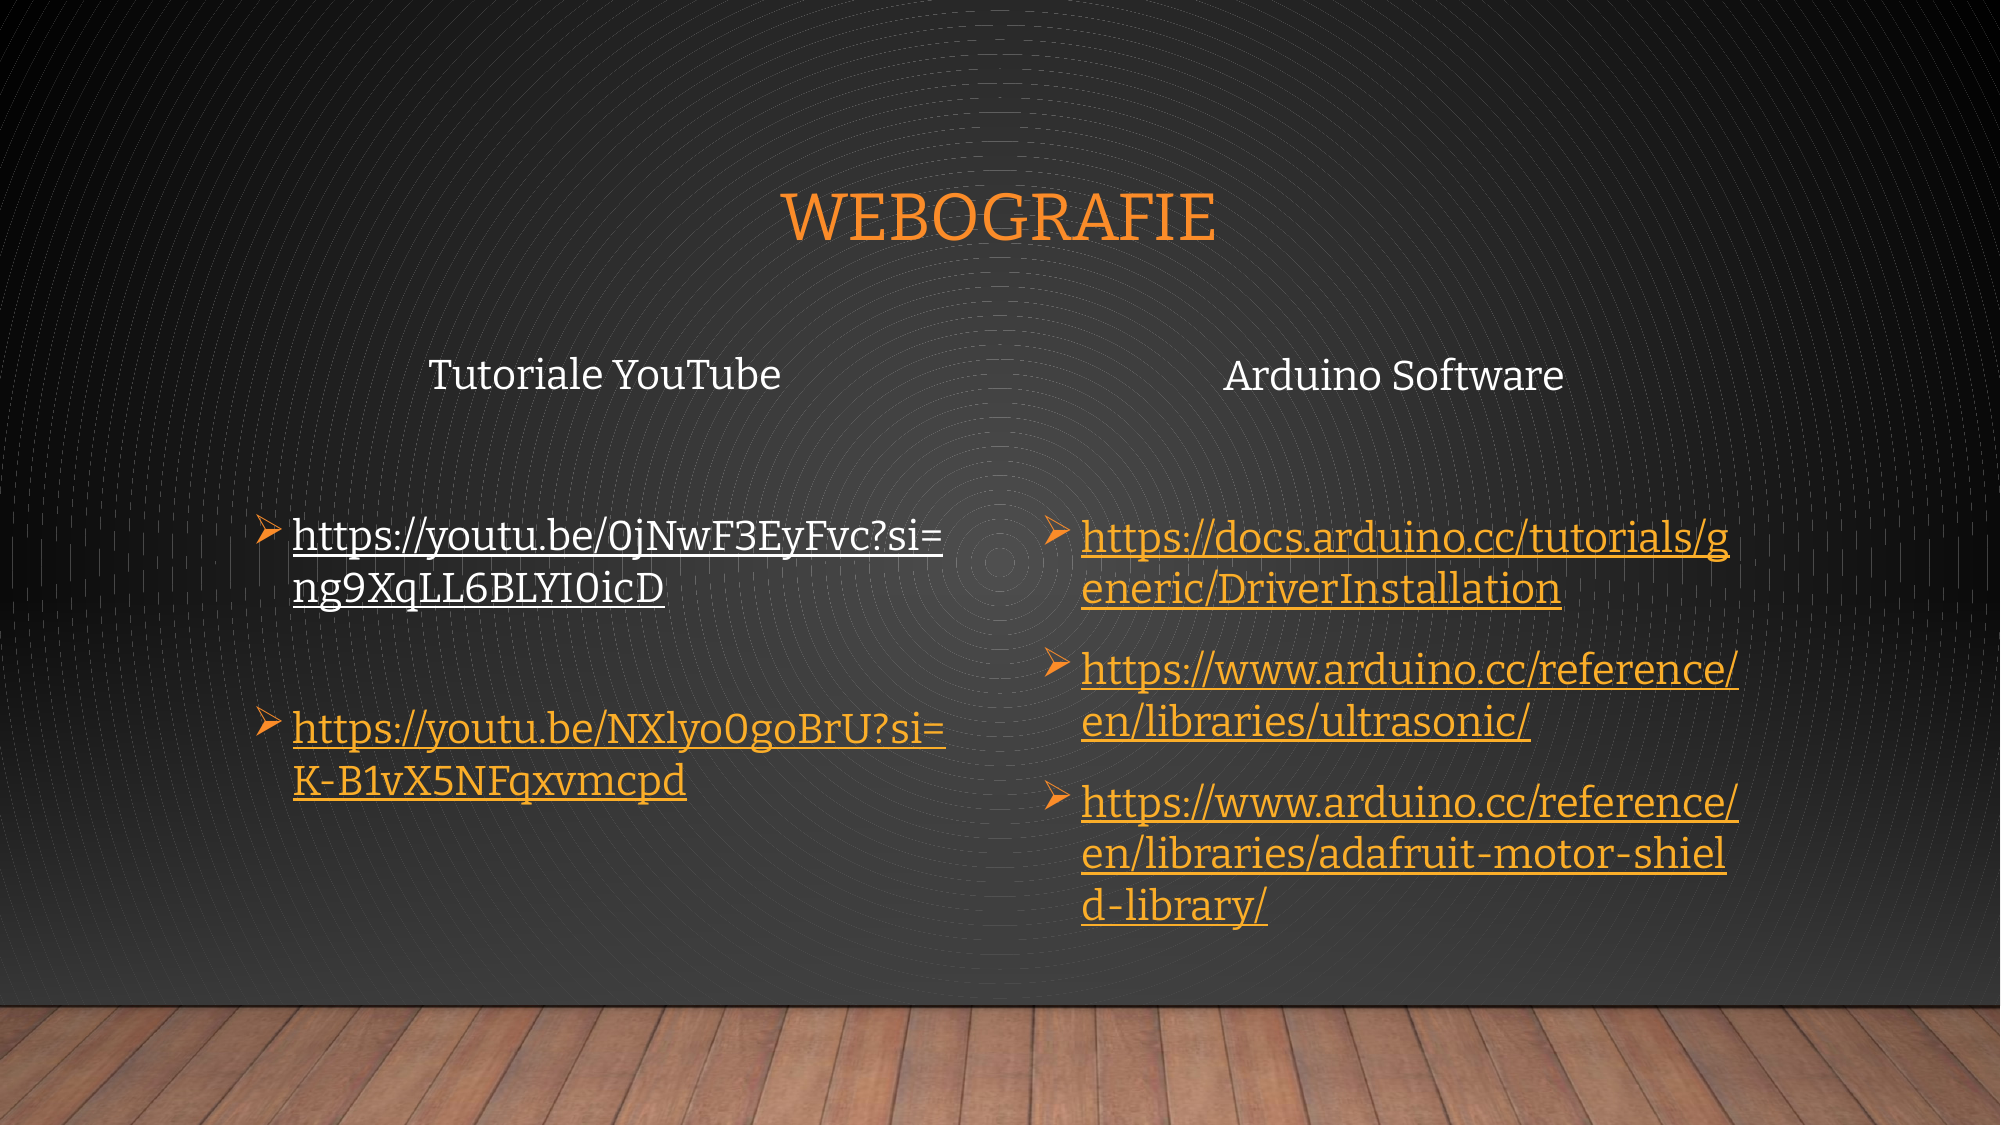

# Webografie
Tutoriale YouTube

https://youtu.be/0jNwF3EyFvc?si=ng9XqLL6BLYI0icD
https://youtu.be/NXlyo0goBrU?si=K-B1vX5NFqxvmcpd

Arduino Software

https://docs.arduino.cc/tutorials/generic/DriverInstallation
https://www.arduino.cc/reference/en/libraries/ultrasonic/
https://www.arduino.cc/reference/en/libraries/adafruit-motor-shield-library/